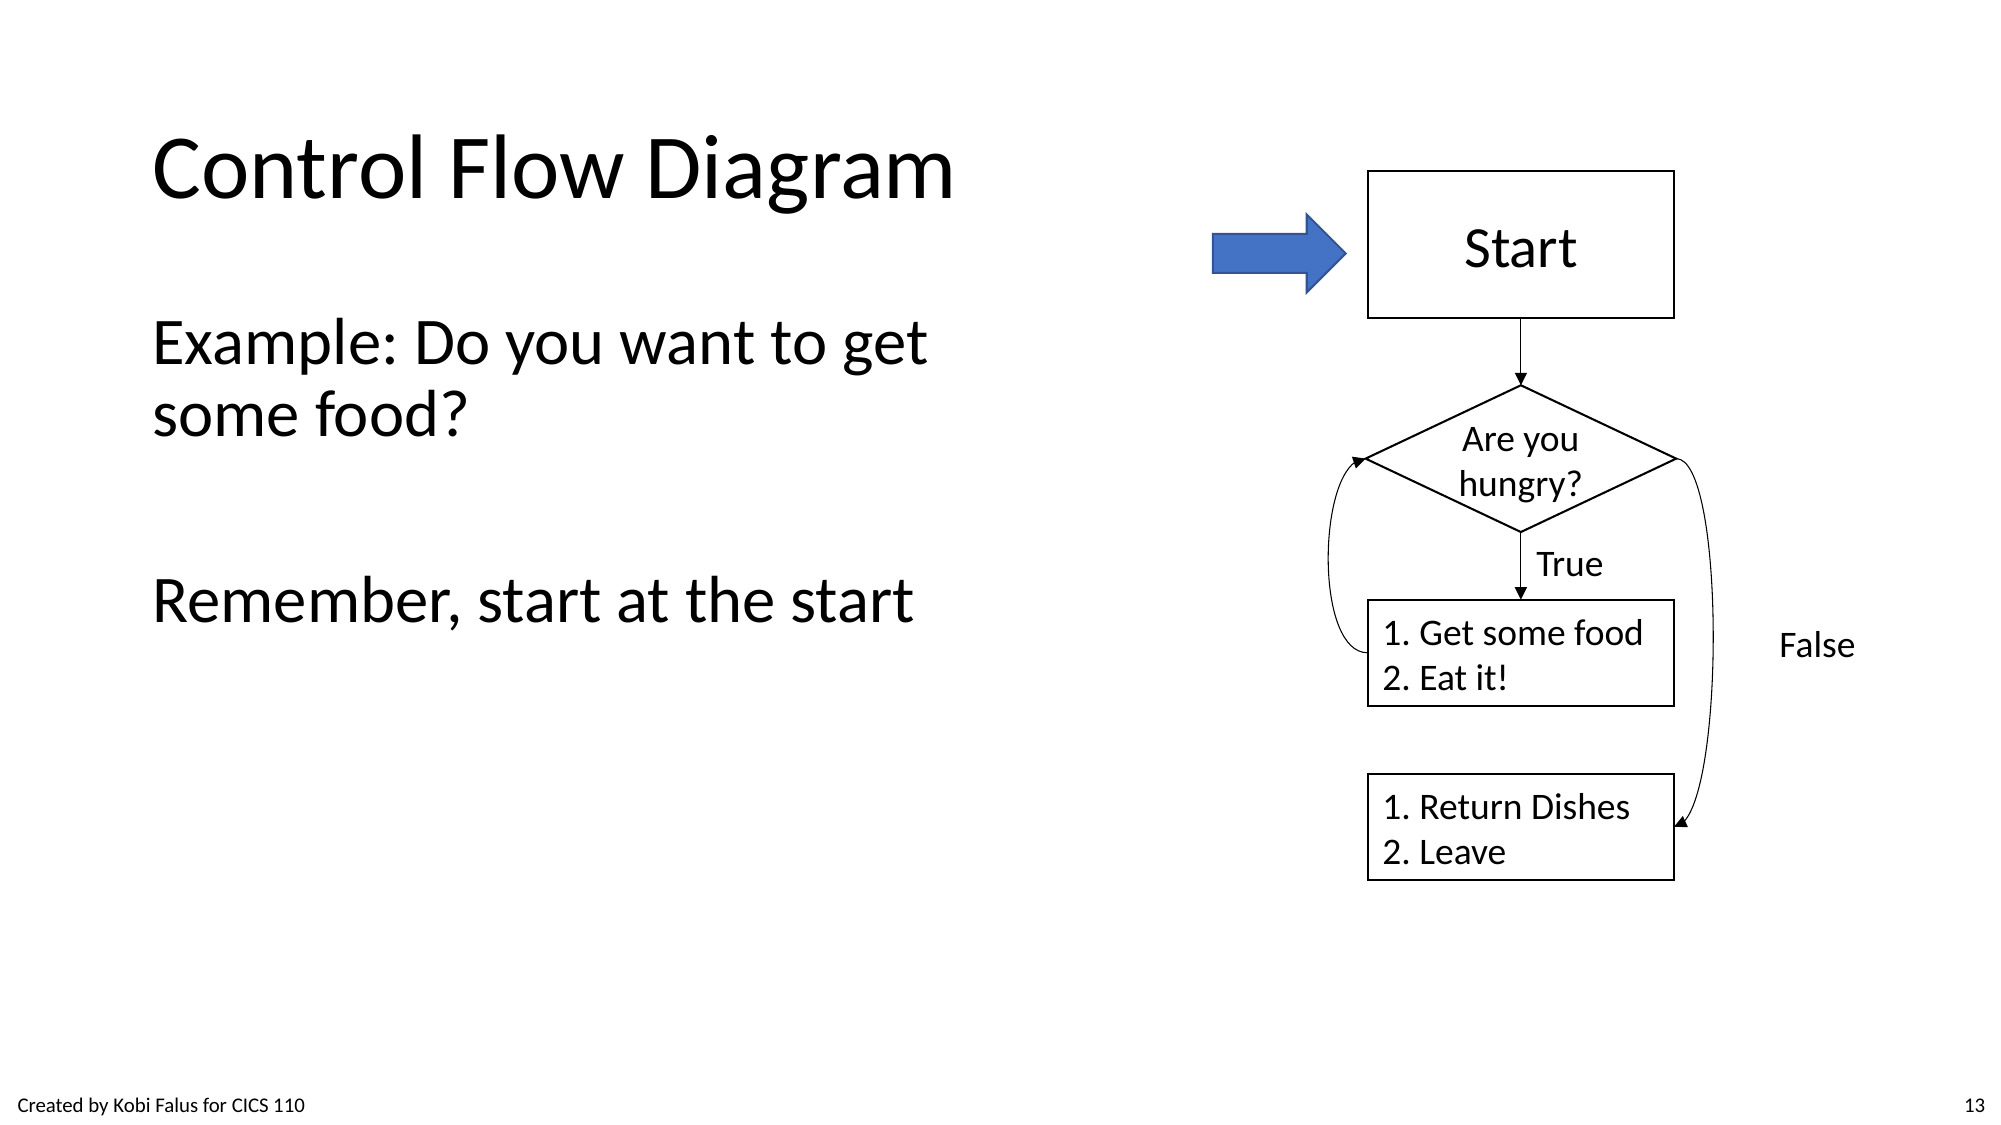

# Control Flow Diagram
Start

Example: Do you want to get some food?

Remember, start at the start
Are you hungry?
True
1. Get some food
2. Eat it!
False
1. Return Dishes
2. Leave